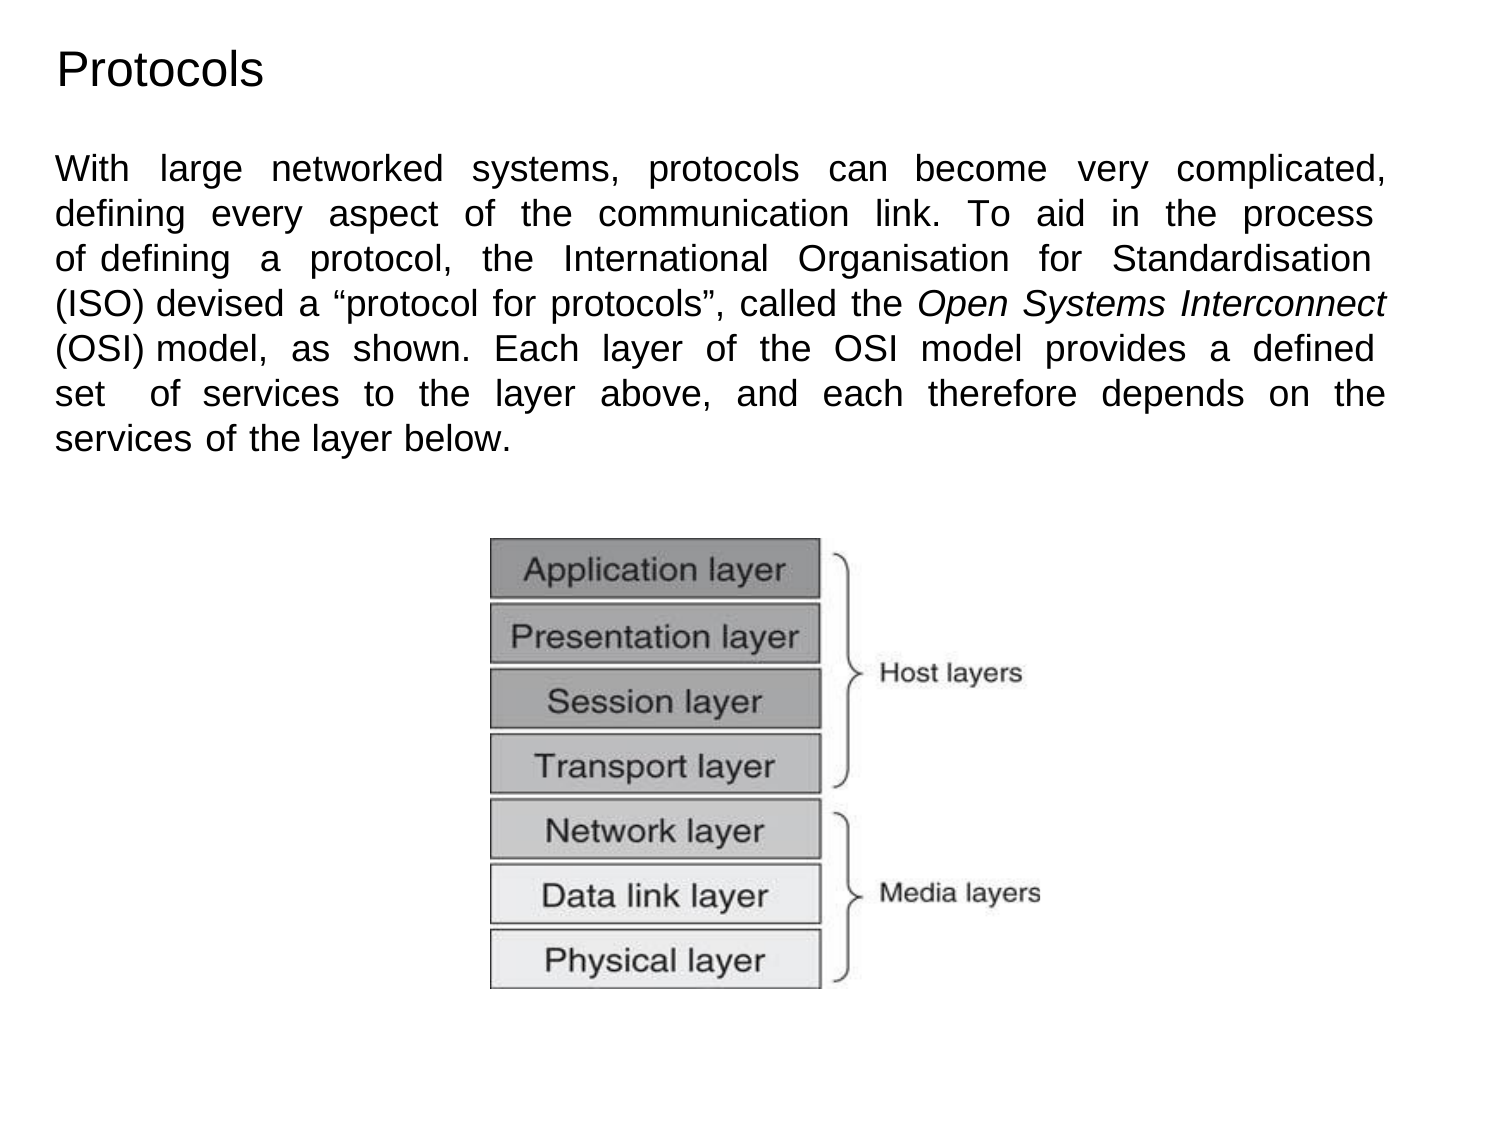

# Protocols
With	large	networked	systems,	protocols	can
become	very	complicated,
defining  every  aspect  of  the  communication  link.  To  aid  in  the  process  of defining  a  protocol,  the  International  Organisation  for  Standardisation  (ISO) devised a “protocol for protocols”, called the Open Systems Interconnect (OSI) model,  as  shown.  Each  layer  of  the  OSI  model  provides  a  defined  set  of services to the layer above, and each therefore depends on the services of the layer below.